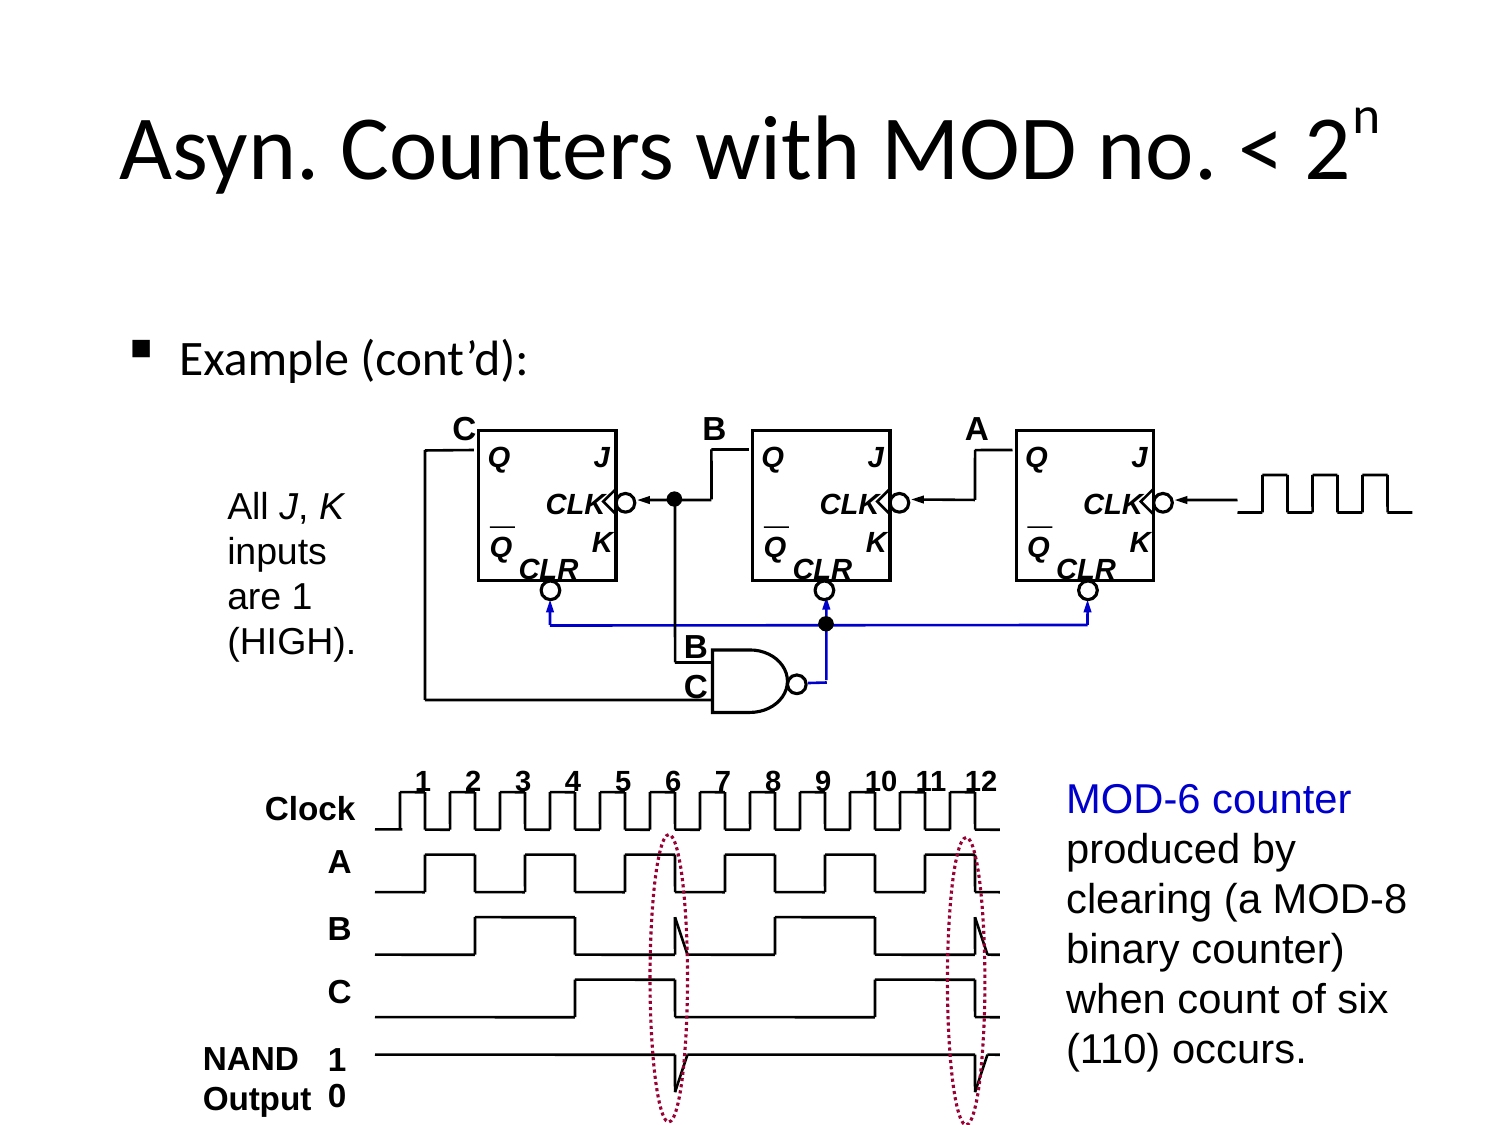

# Asyn. Counters with MOD no. < 2n
Example (cont’d):
C
B
A
Q

J
CLK

K

Q

CLR

Q

J
CLK

K

Q

CLR

Q

J
CLK

K

Q

CLR

All J, K inputs are 1 (HIGH).

B
C

1
2
3
4
5
6
7
8
9
10
11
12
Clock

A

B

C

NAND
Output
1

0
MOD-6 counter produced by clearing (a MOD-8 binary counter) when count of six (110) occurs.